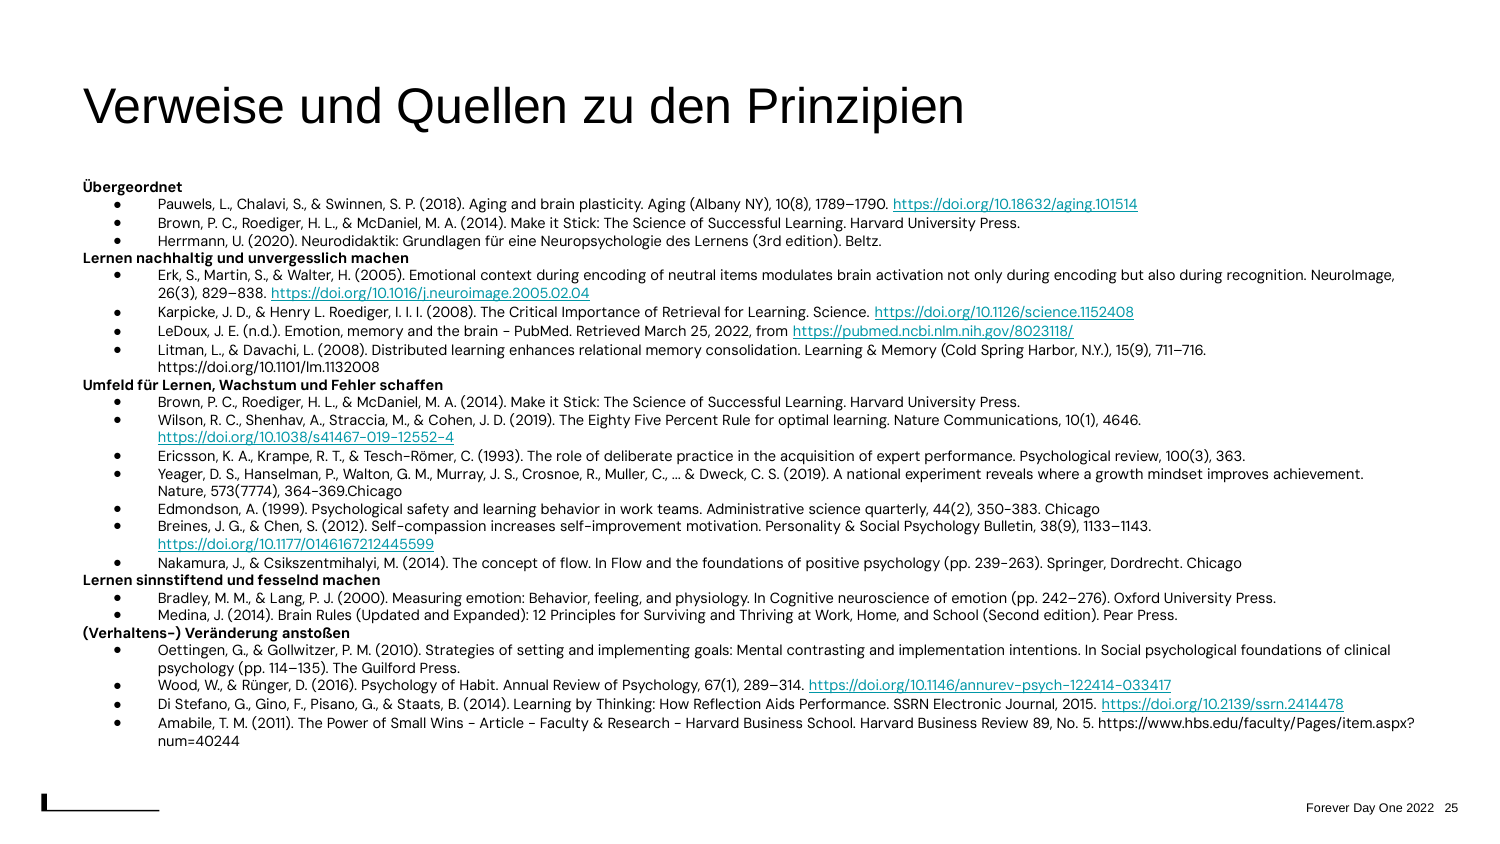

Verweise und Quellen zu den Prinzipien

Übergeordnet
Pauwels, L., Chalavi, S., & Swinnen, S. P. (2018). Aging and brain plasticity. Aging (Albany NY), 10(8), 1789–1790. https://doi.org/10.18632/aging.101514
Brown, P. C., Roediger, H. L., & McDaniel, M. A. (2014). Make it Stick: The Science of Successful Learning. Harvard University Press.
Herrmann, U. (2020). Neurodidaktik: Grundlagen für eine Neuropsychologie des Lernens (3rd edition). Beltz.
Lernen nachhaltig und unvergesslich machen
Erk, S., Martin, S., & Walter, H. (2005). Emotional context during encoding of neutral items modulates brain activation not only during encoding but also during recognition. NeuroImage, 26(3), 829–838. https://doi.org/10.1016/j.neuroimage.2005.02.04
Karpicke, J. D., & Henry L. Roediger, I. I. I. (2008). The Critical Importance of Retrieval for Learning. Science. https://doi.org/10.1126/science.1152408
LeDoux, J. E. (n.d.). Emotion, memory and the brain - PubMed. Retrieved March 25, 2022, from https://pubmed.ncbi.nlm.nih.gov/8023118/
Litman, L., & Davachi, L. (2008). Distributed learning enhances relational memory consolidation. Learning & Memory (Cold Spring Harbor, N.Y.), 15(9), 711–716. https://doi.org/10.1101/lm.1132008
Umfeld für Lernen, Wachstum und Fehler schaffen
Brown, P. C., Roediger, H. L., & McDaniel, M. A. (2014). Make it Stick: The Science of Successful Learning. Harvard University Press.
Wilson, R. C., Shenhav, A., Straccia, M., & Cohen, J. D. (2019). The Eighty Five Percent Rule for optimal learning. Nature Communications, 10(1), 4646. https://doi.org/10.1038/s41467-019-12552-4
Ericsson, K. A., Krampe, R. T., & Tesch-Römer, C. (1993). The role of deliberate practice in the acquisition of expert performance. Psychological review, 100(3), 363.
Yeager, D. S., Hanselman, P., Walton, G. M., Murray, J. S., Crosnoe, R., Muller, C., ... & Dweck, C. S. (2019). A national experiment reveals where a growth mindset improves achievement. Nature, 573(7774), 364-369.Chicago
Edmondson, A. (1999). Psychological safety and learning behavior in work teams. Administrative science quarterly, 44(2), 350-383. Chicago
Breines, J. G., & Chen, S. (2012). Self-compassion increases self-improvement motivation. Personality & Social Psychology Bulletin, 38(9), 1133–1143. https://doi.org/10.1177/0146167212445599
Nakamura, J., & Csikszentmihalyi, M. (2014). The concept of flow. In Flow and the foundations of positive psychology (pp. 239-263). Springer, Dordrecht. Chicago
Lernen sinnstiftend und fesselnd machen
Bradley, M. M., & Lang, P. J. (2000). Measuring emotion: Behavior, feeling, and physiology. In Cognitive neuroscience of emotion (pp. 242–276). Oxford University Press.
Medina, J. (2014). Brain Rules (Updated and Expanded): 12 Principles for Surviving and Thriving at Work, Home, and School (Second edition). Pear Press.
(Verhaltens-) Veränderung anstoßen
Oettingen, G., & Gollwitzer, P. M. (2010). Strategies of setting and implementing goals: Mental contrasting and implementation intentions. In Social psychological foundations of clinical psychology (pp. 114–135). The Guilford Press.
Wood, W., & Rünger, D. (2016). Psychology of Habit. Annual Review of Psychology, 67(1), 289–314. https://doi.org/10.1146/annurev-psych-122414-033417
Di Stefano, G., Gino, F., Pisano, G., & Staats, B. (2014). Learning by Thinking: How Reflection Aids Performance. SSRN Electronic Journal, 2015. https://doi.org/10.2139/ssrn.2414478
Amabile, T. M. (2011). The Power of Small Wins - Article - Faculty & Research - Harvard Business School. Harvard Business Review 89, No. 5. https://www.hbs.edu/faculty/Pages/item.aspx?num=40244

Forever Day One 2022   25